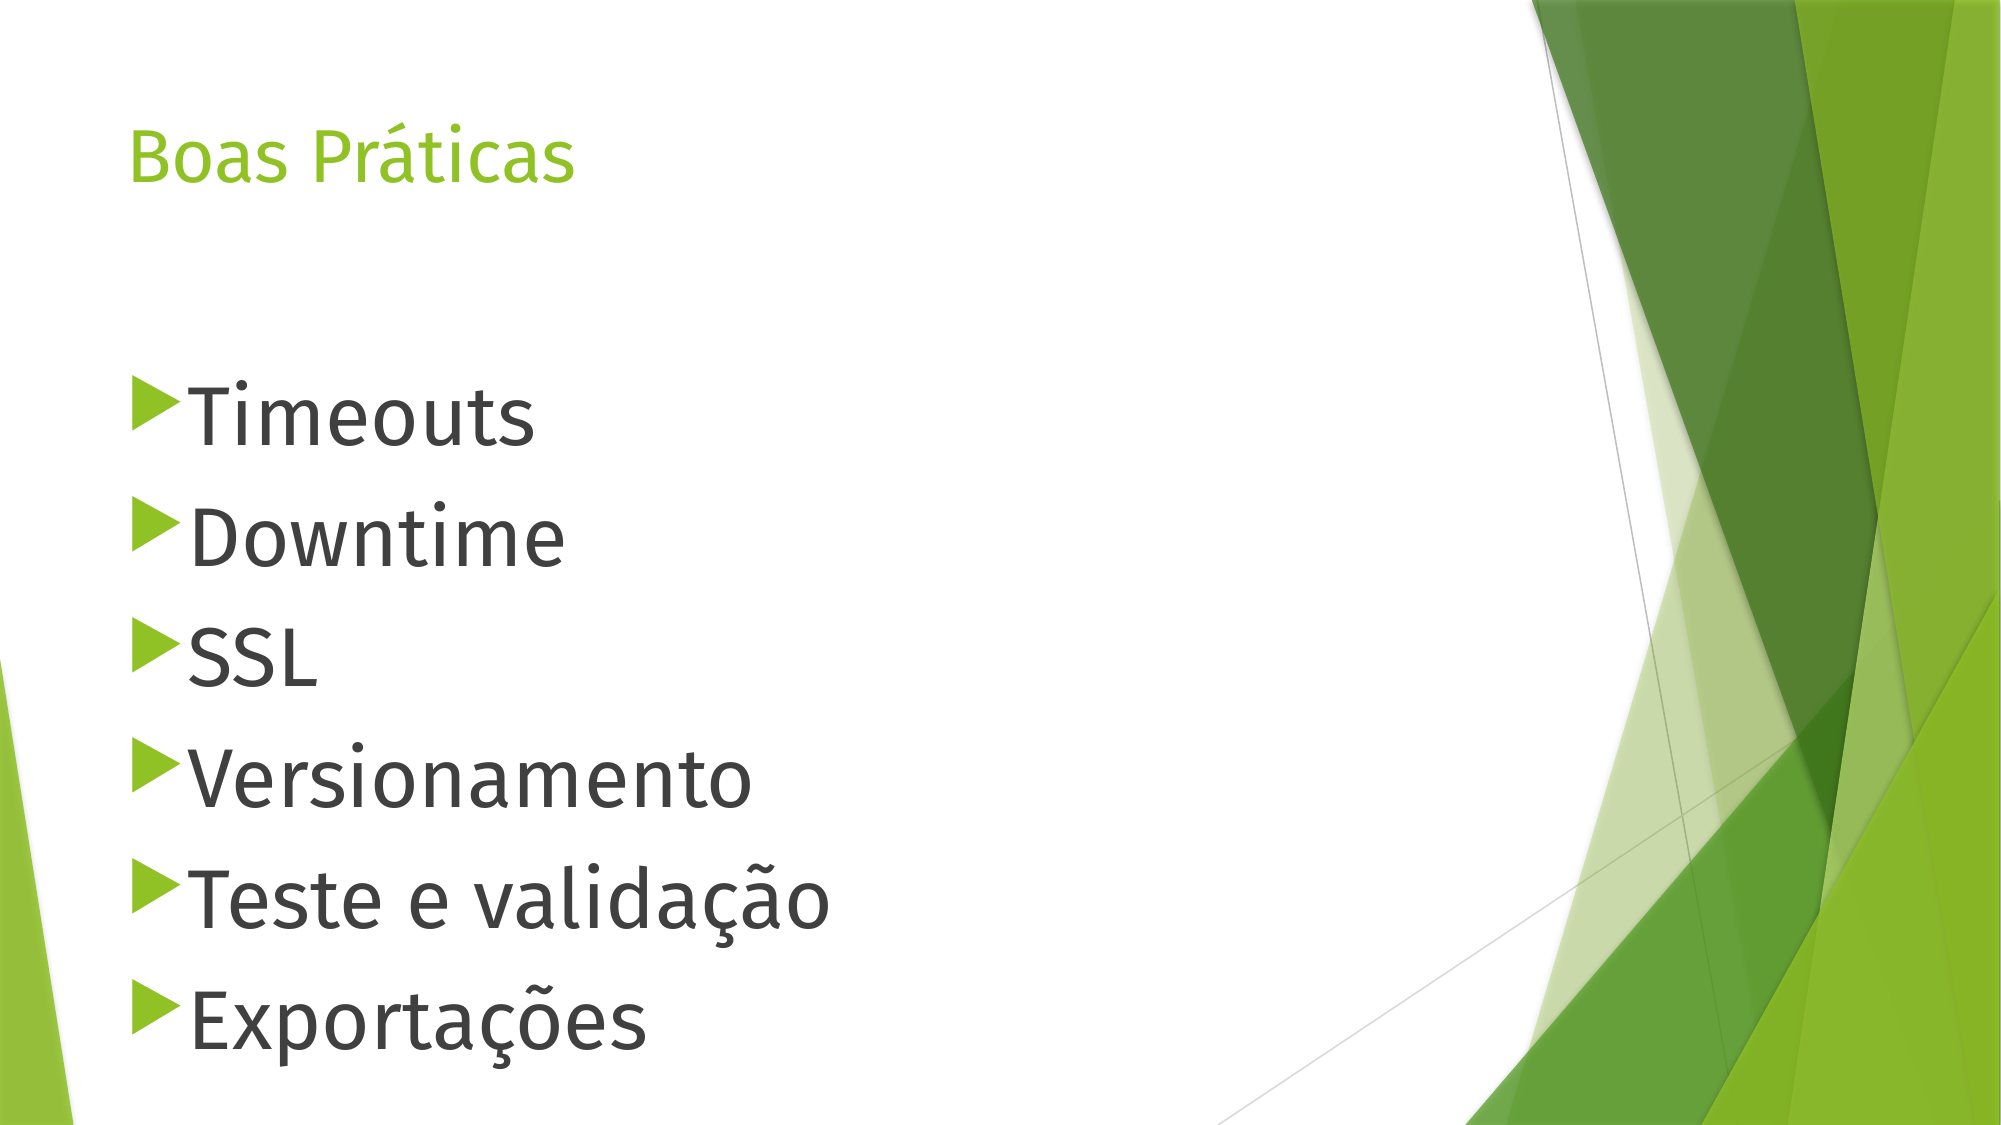

# Boas Práticas
Timeouts
Downtime
SSL
Versionamento
Teste e validação
Exportações